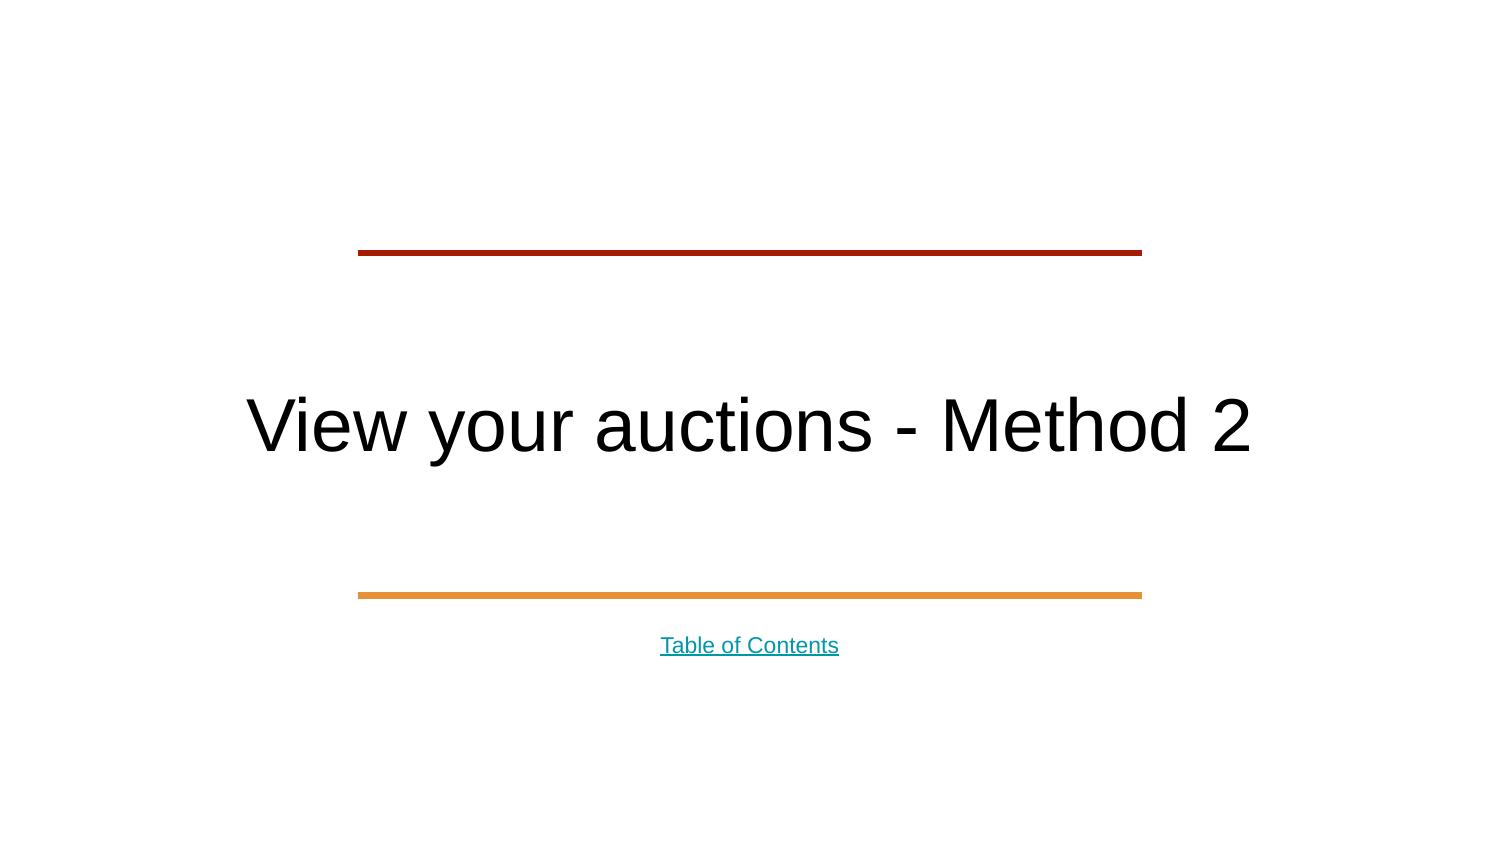

# View your auctions - Method 2
Table of Contents